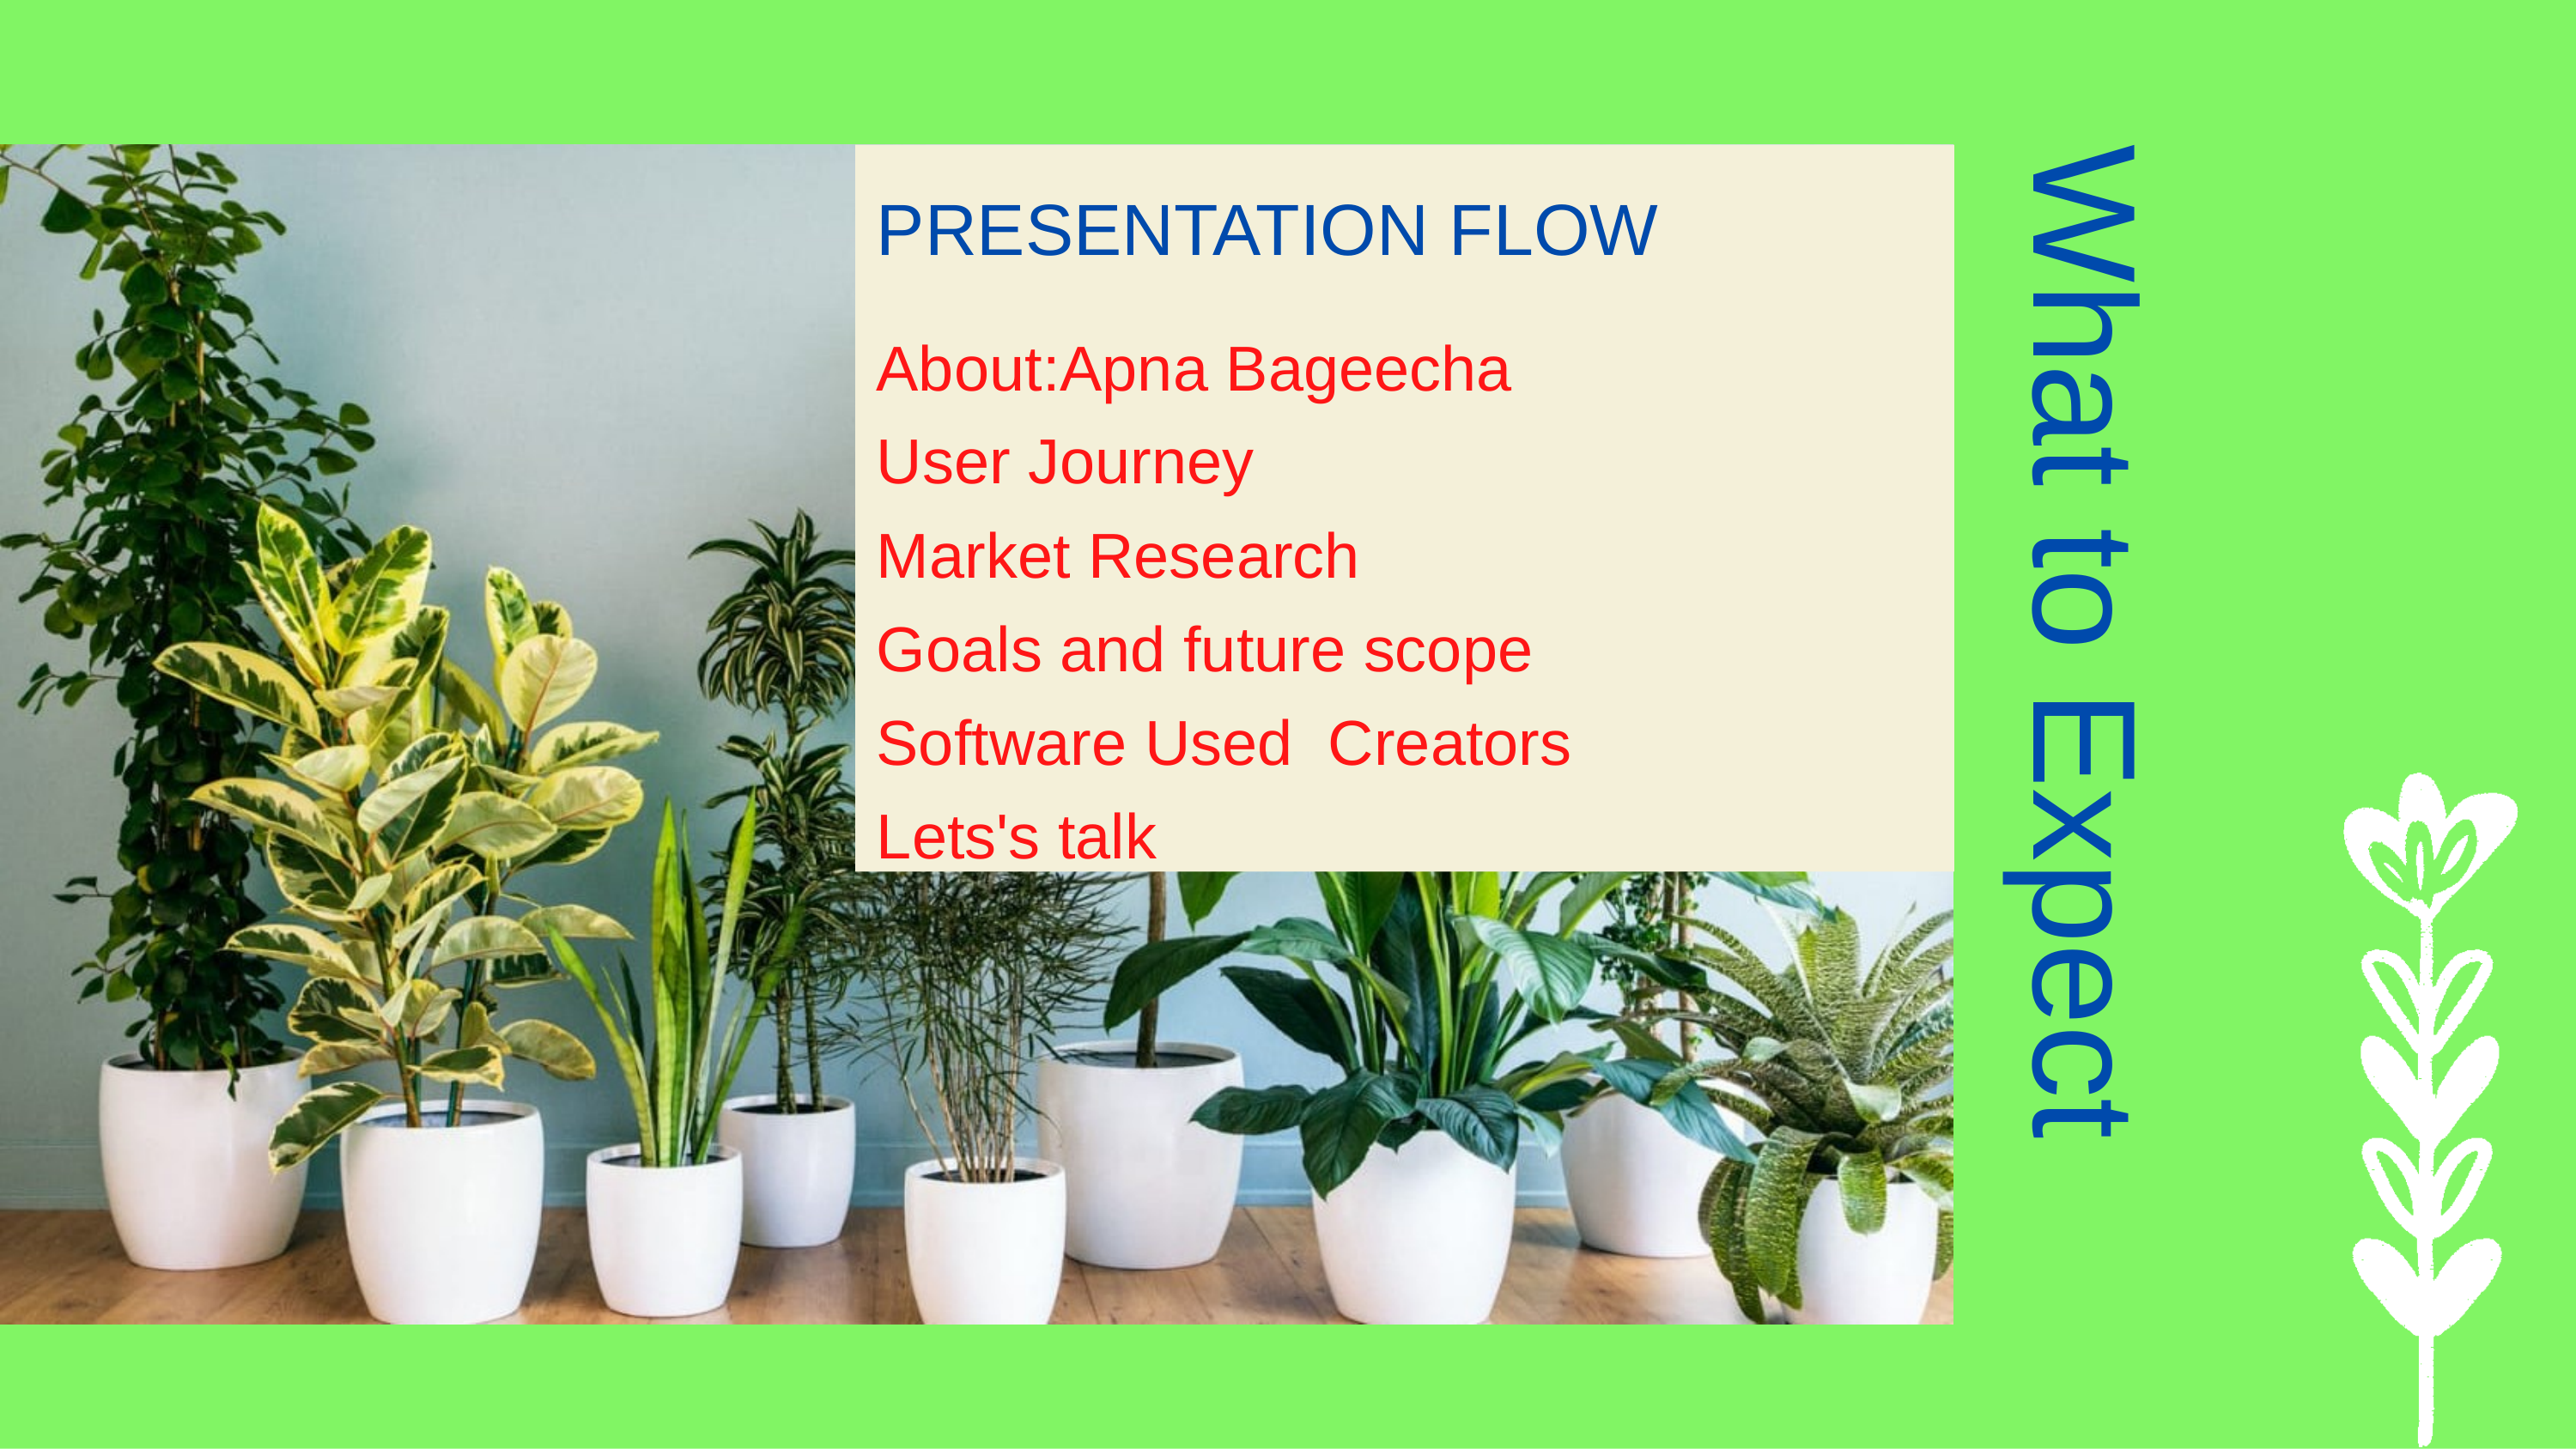

PRESENTATION FLOW
About:Apna Bageecha  User Journey
Market Research
Goals and future scope  Software Used  Creators
Lets's talk
What to Expect